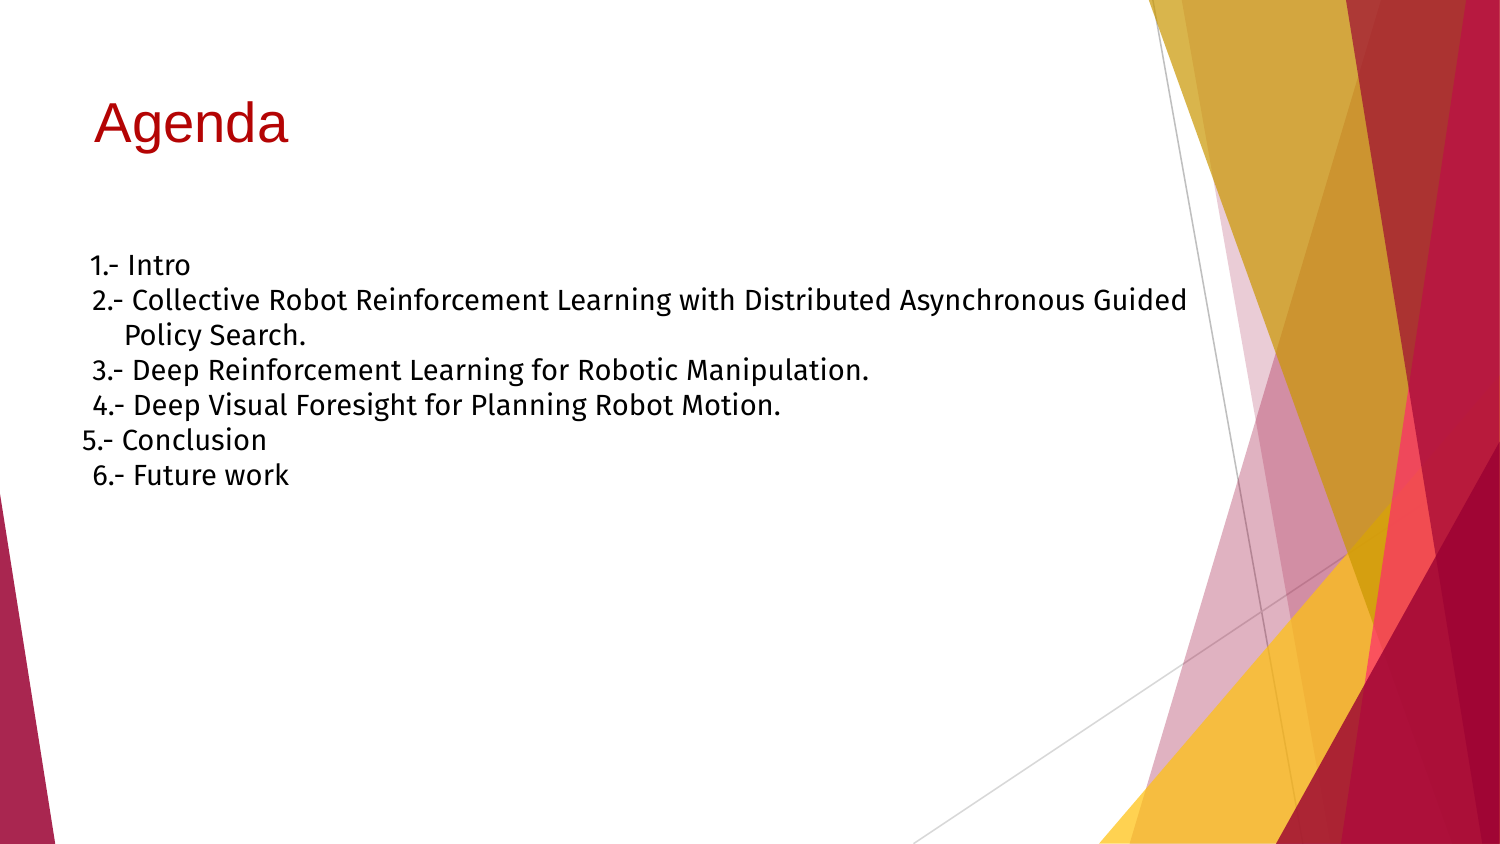

# Agenda
 1.- Intro
2.- Collective Robot Reinforcement Learning with Distributed Asynchronous Guided Policy Search.
3.- Deep Reinforcement Learning for Robotic Manipulation.
4.- Deep Visual Foresight for Planning Robot Motion.
5.- Conclusion
6.- Future work